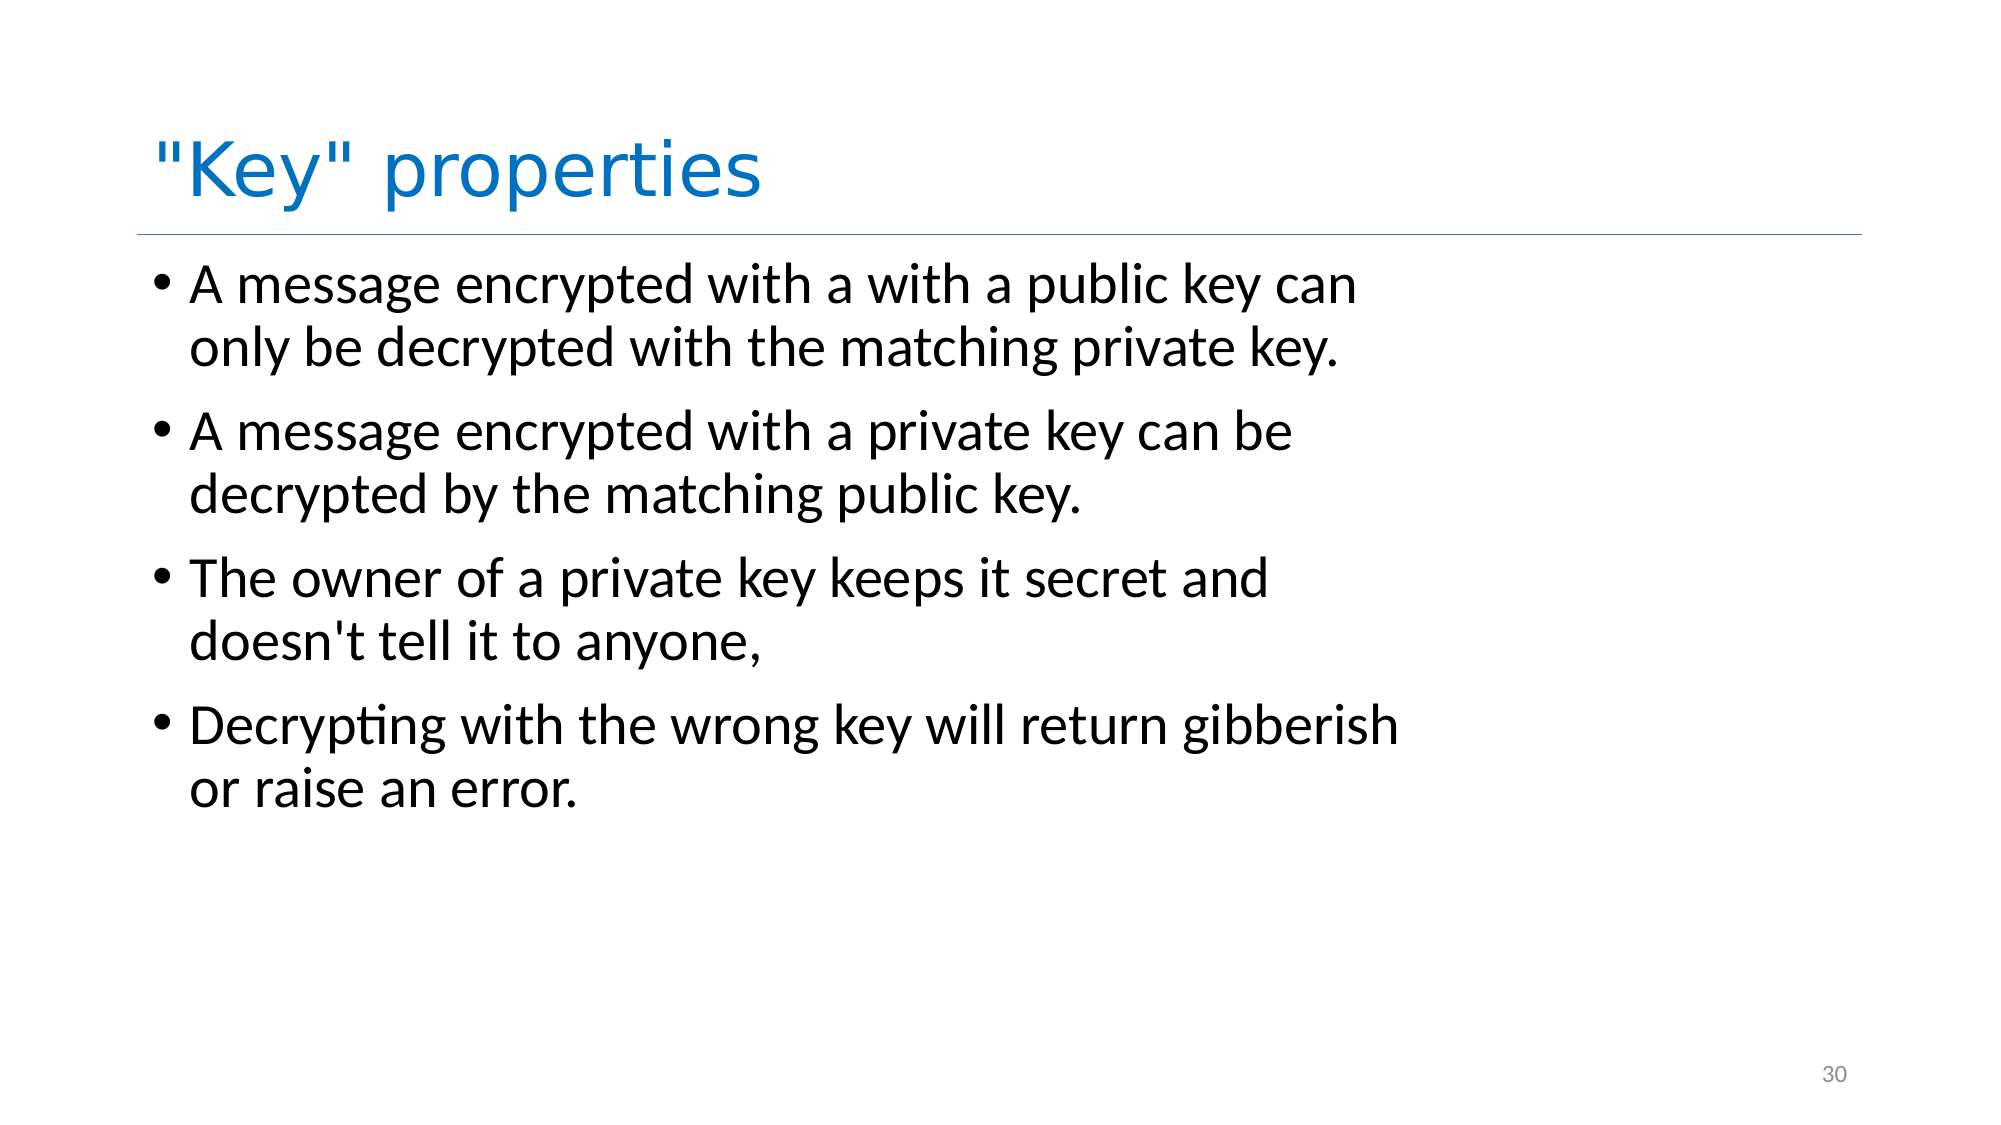

# "Key" properties
A message encrypted with a with a public key can only be decrypted with the matching private key.
A message encrypted with a private key can be decrypted by the matching public key.
The owner of a private key keeps it secret and doesn't tell it to anyone,
Decrypting with the wrong key will return gibberish or raise an error.
30